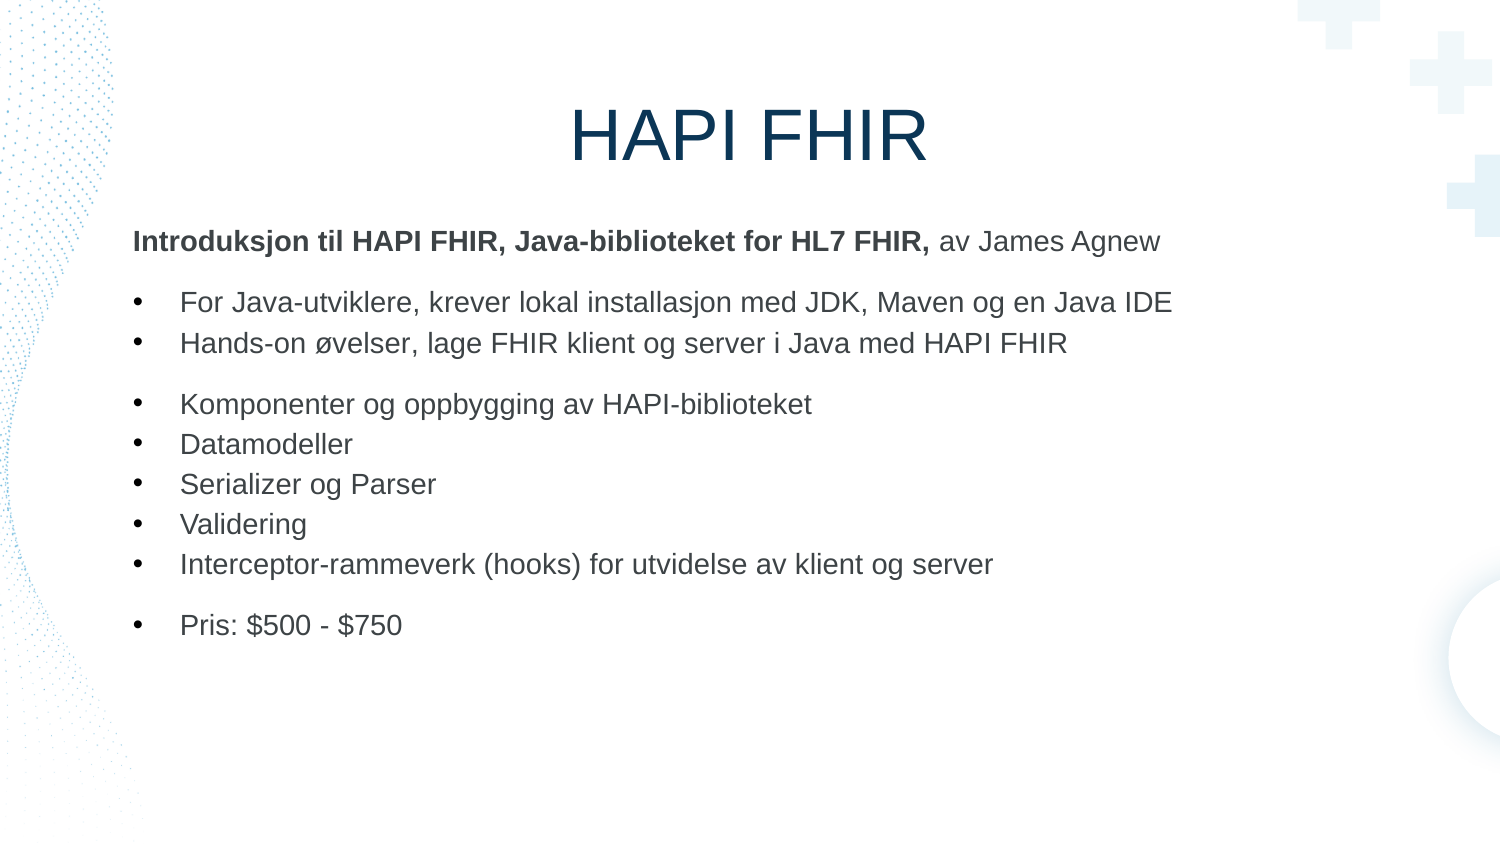

# HAPI FHIR
Introduksjon til HAPI FHIR, Java-biblioteket for HL7 FHIR, av James Agnew
For Java-utviklere, krever lokal installasjon med JDK, Maven og en Java IDE
Hands-on øvelser, lage FHIR klient og server i Java med HAPI FHIR
Komponenter og oppbygging av HAPI-biblioteket
Datamodeller
Serializer og Parser
Validering
Interceptor-rammeverk (hooks) for utvidelse av klient og server
Pris: $500 - $750